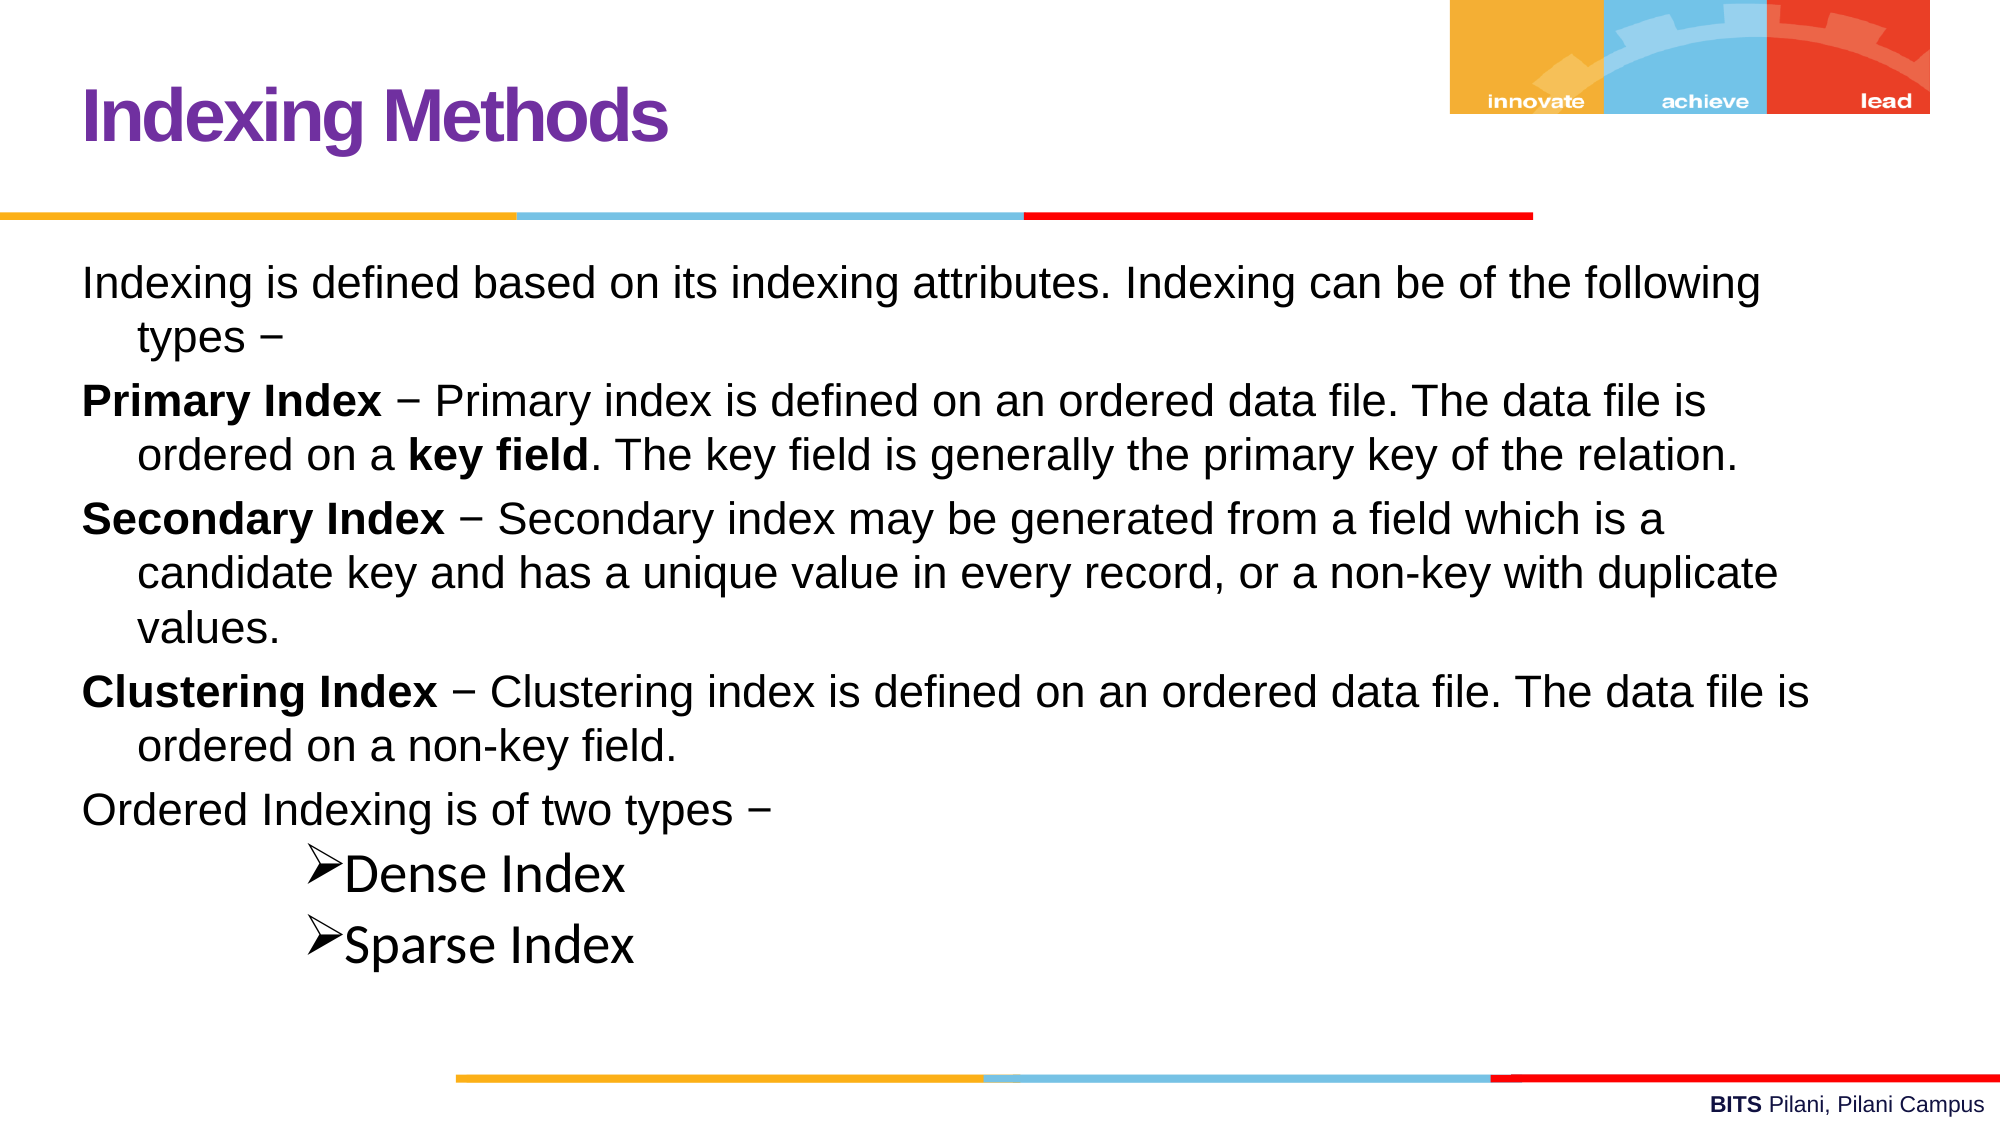

Indexing Methods
Indexing is defined based on its indexing attributes. Indexing can be of the following types −
Primary Index − Primary index is defined on an ordered data file. The data file is ordered on a key field. The key field is generally the primary key of the relation.
Secondary Index − Secondary index may be generated from a field which is a candidate key and has a unique value in every record, or a non-key with duplicate values.
Clustering Index − Clustering index is defined on an ordered data file. The data file is ordered on a non-key field.
Ordered Indexing is of two types −
Dense Index
Sparse Index